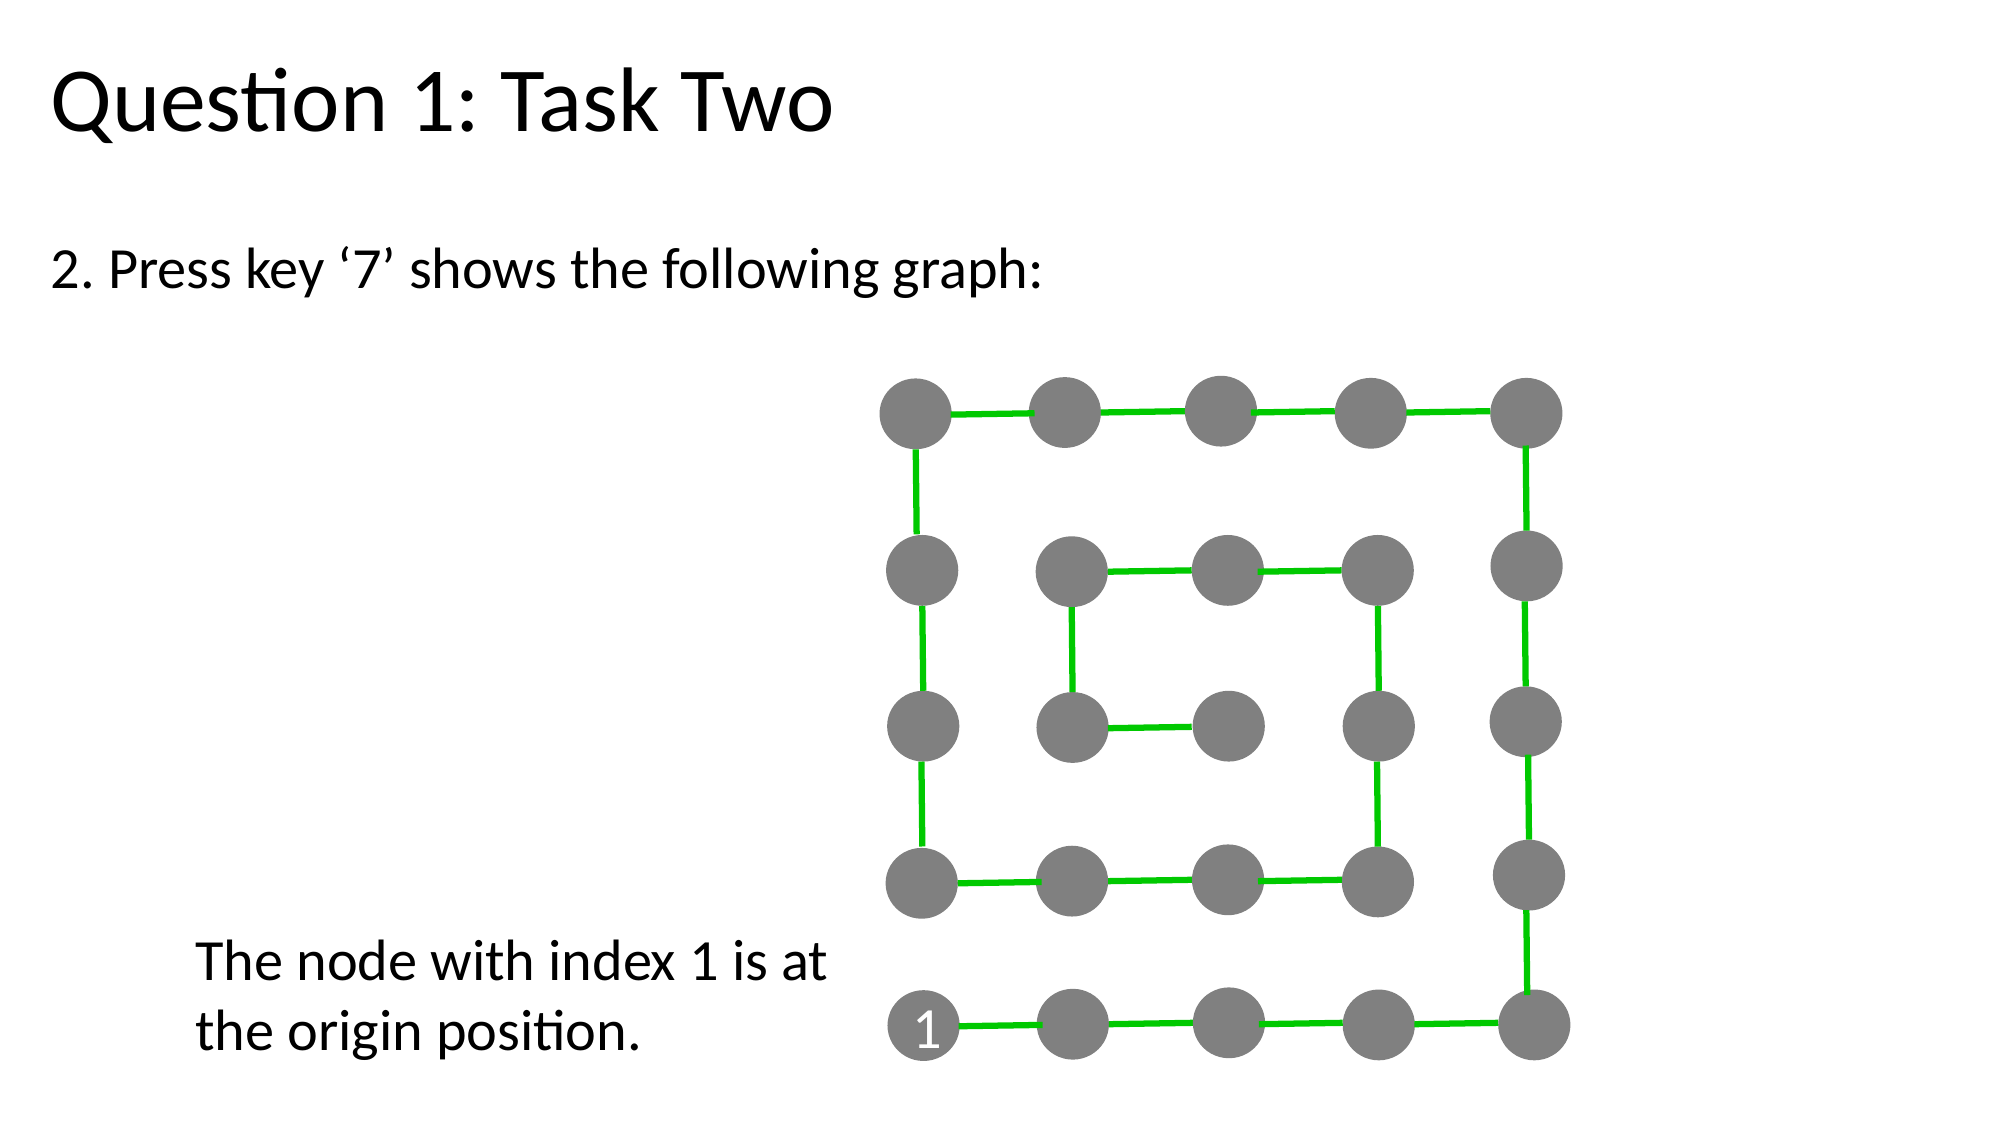

# Question 1: Task Two
2. Press key ‘7’ shows the following graph:

1
The node with index 1 is at the origin position.